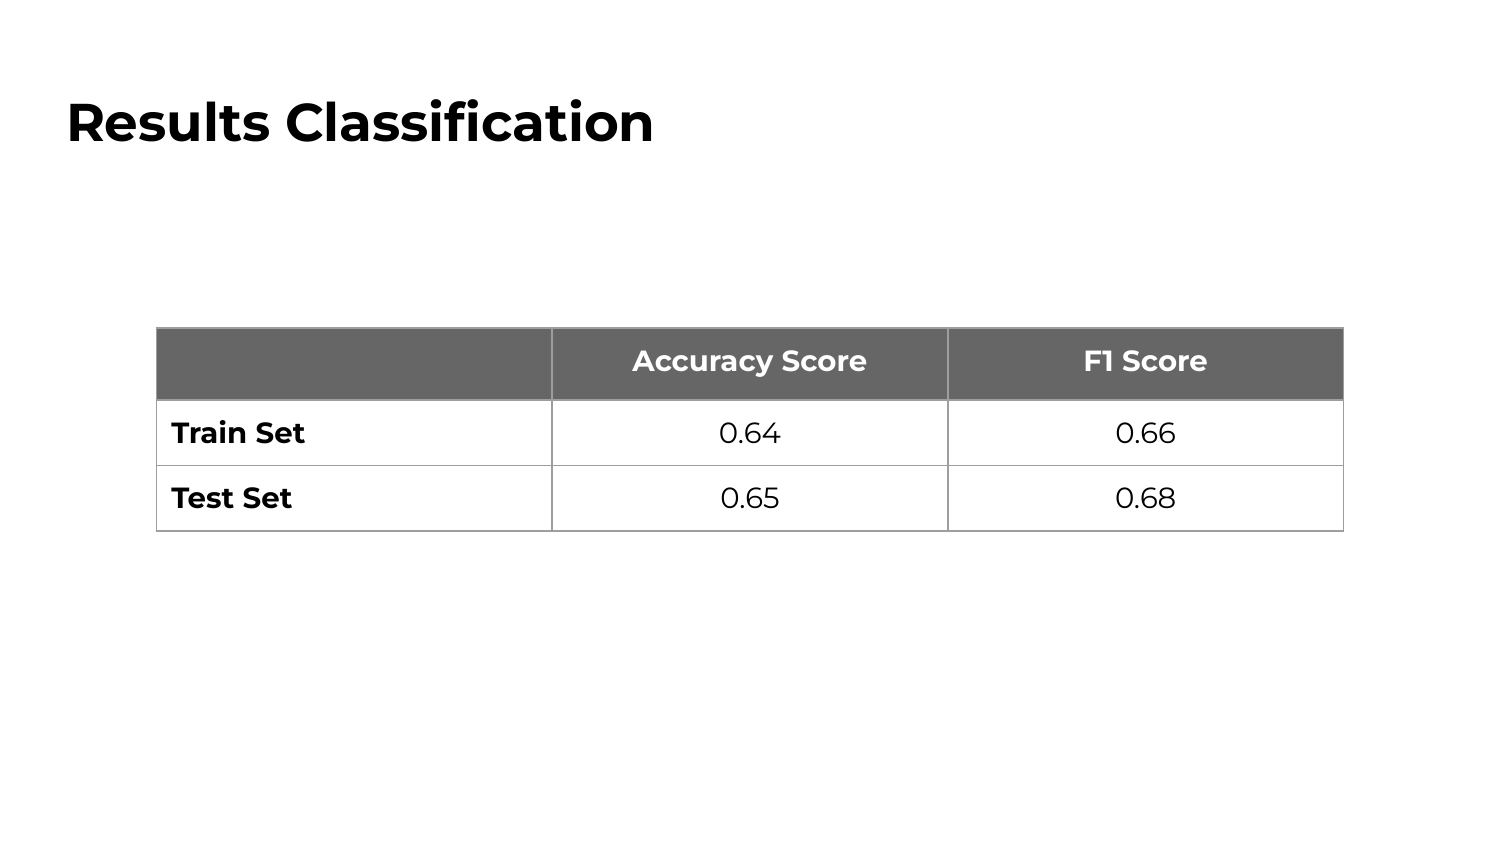

# Results Classification
|  | Accuracy Score | F1 Score |
| --- | --- | --- |
| Train Set | 0.64 | 0.66 |
| Test Set | 0.65 | 0.68 |